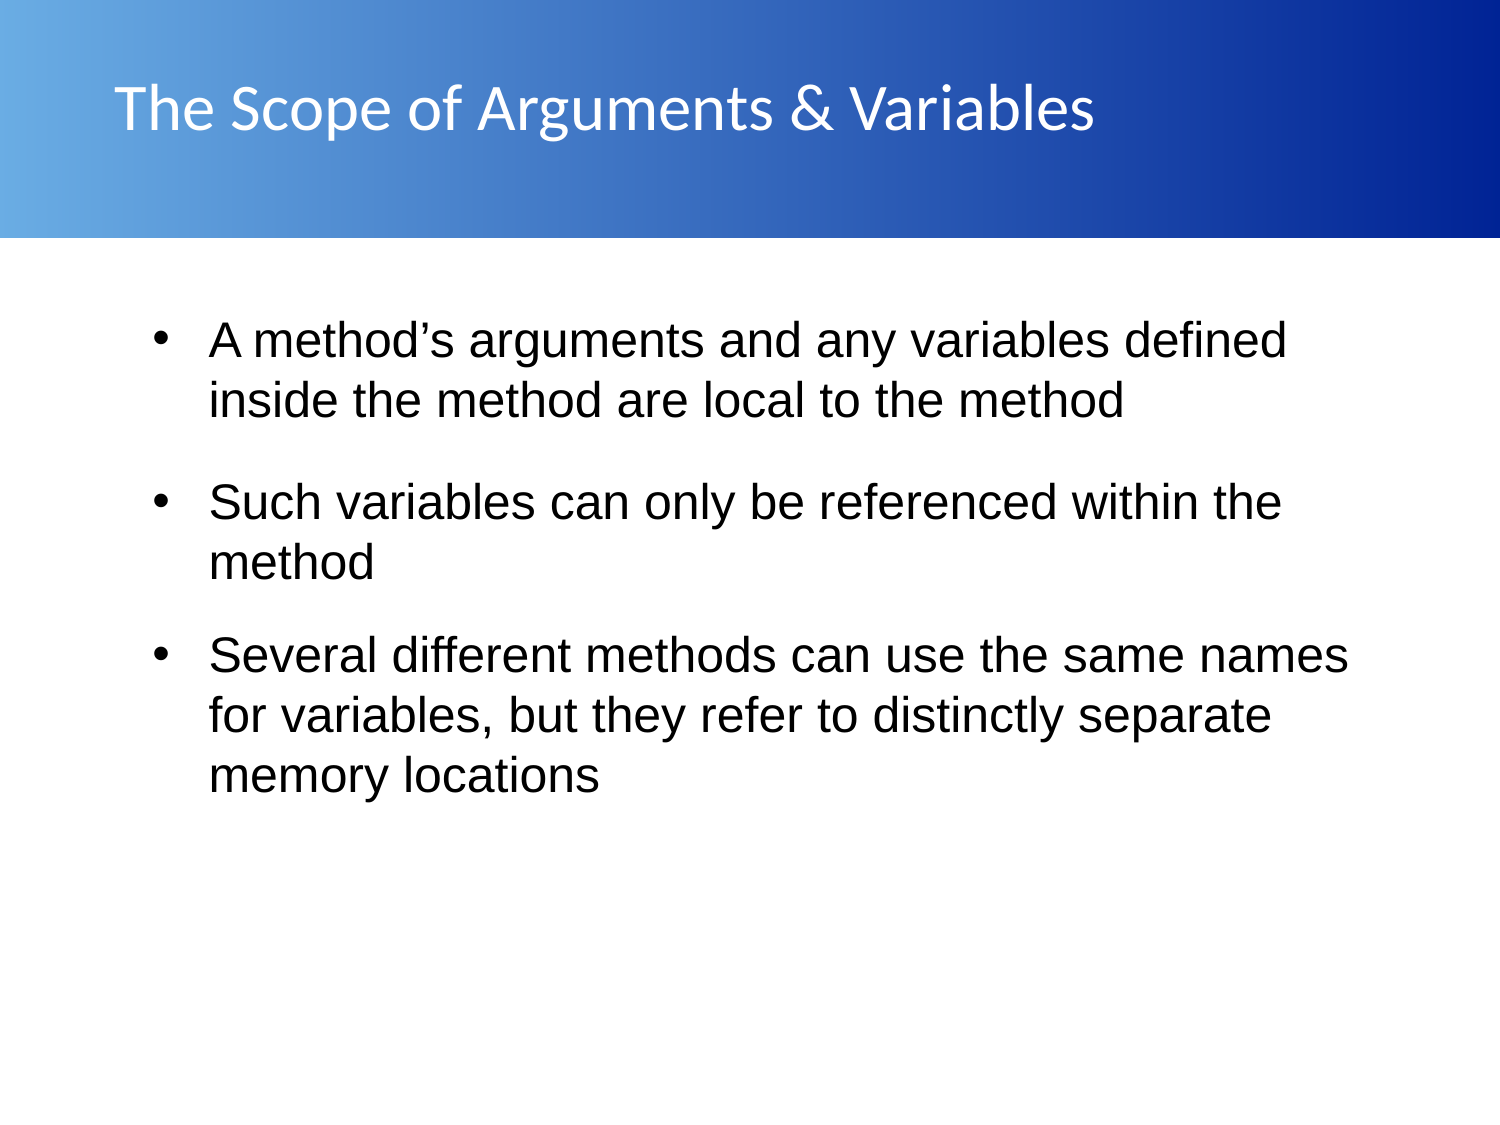

# The Scope of Arguments & Variables

A method’s arguments and any variables defined inside the method are local to the method
Such variables can only be referenced within the method
Several different methods can use the same names for variables, but they refer to distinctly separate memory locations